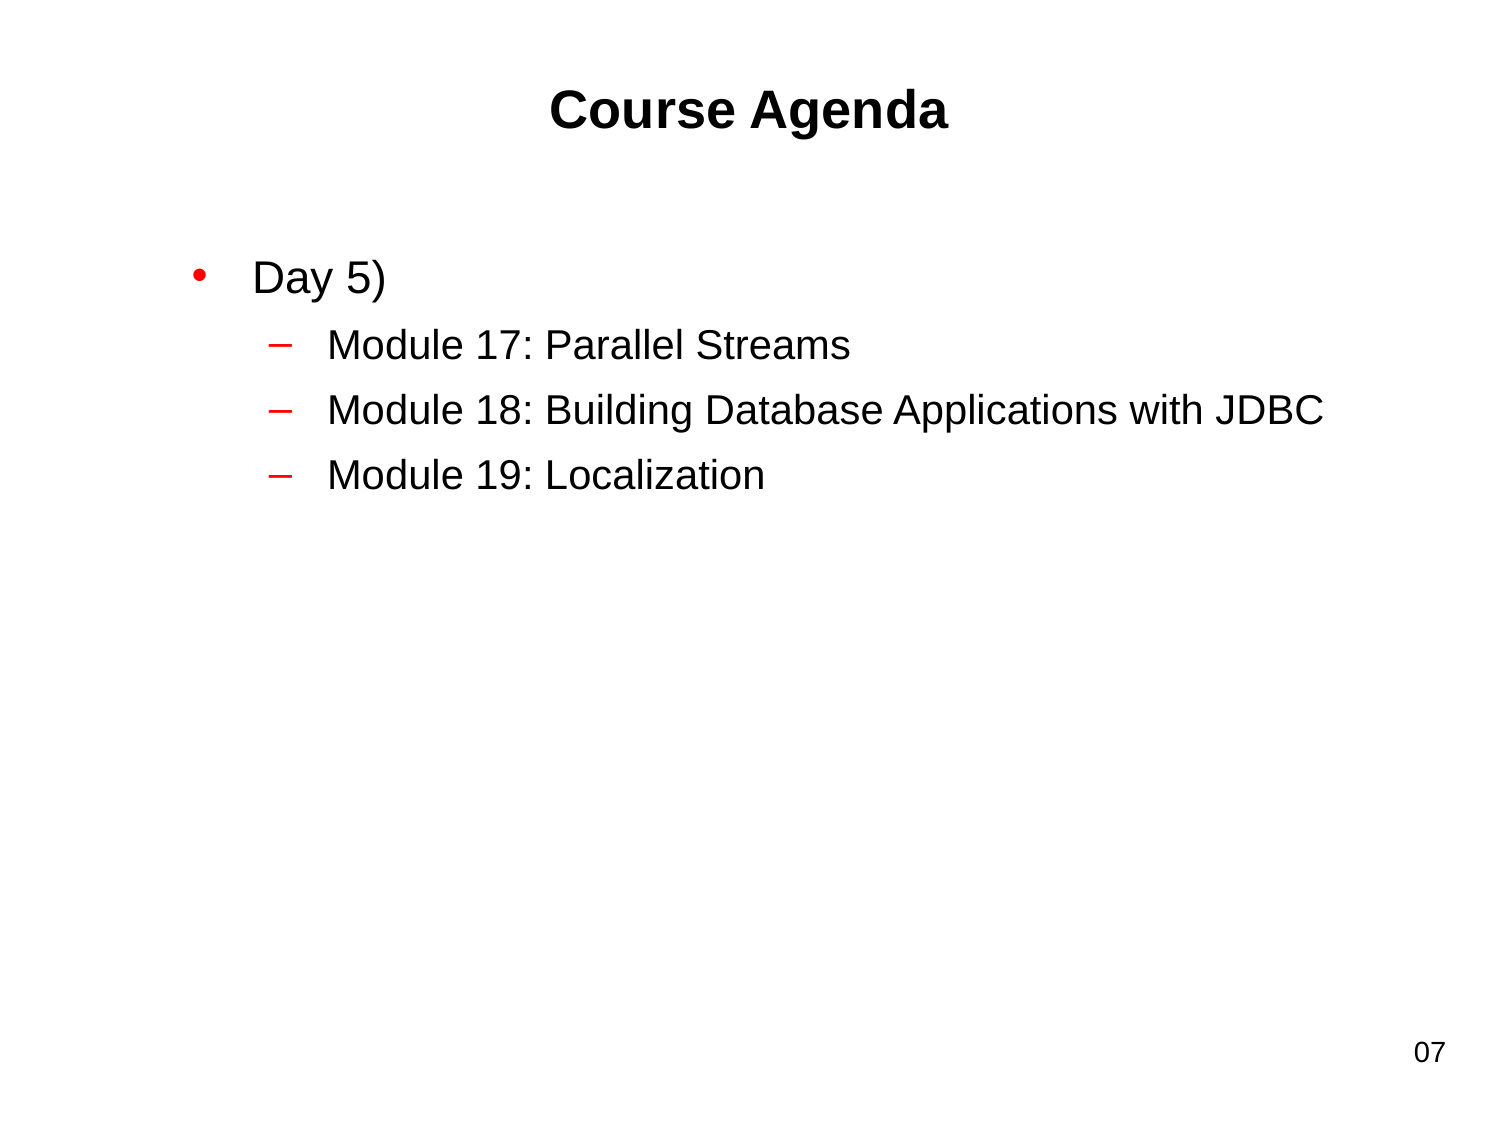

# Course Agenda
Day 5)
Module 17: Parallel Streams
Module 18: Building Database Applications with JDBC
Module 19: Localization

07